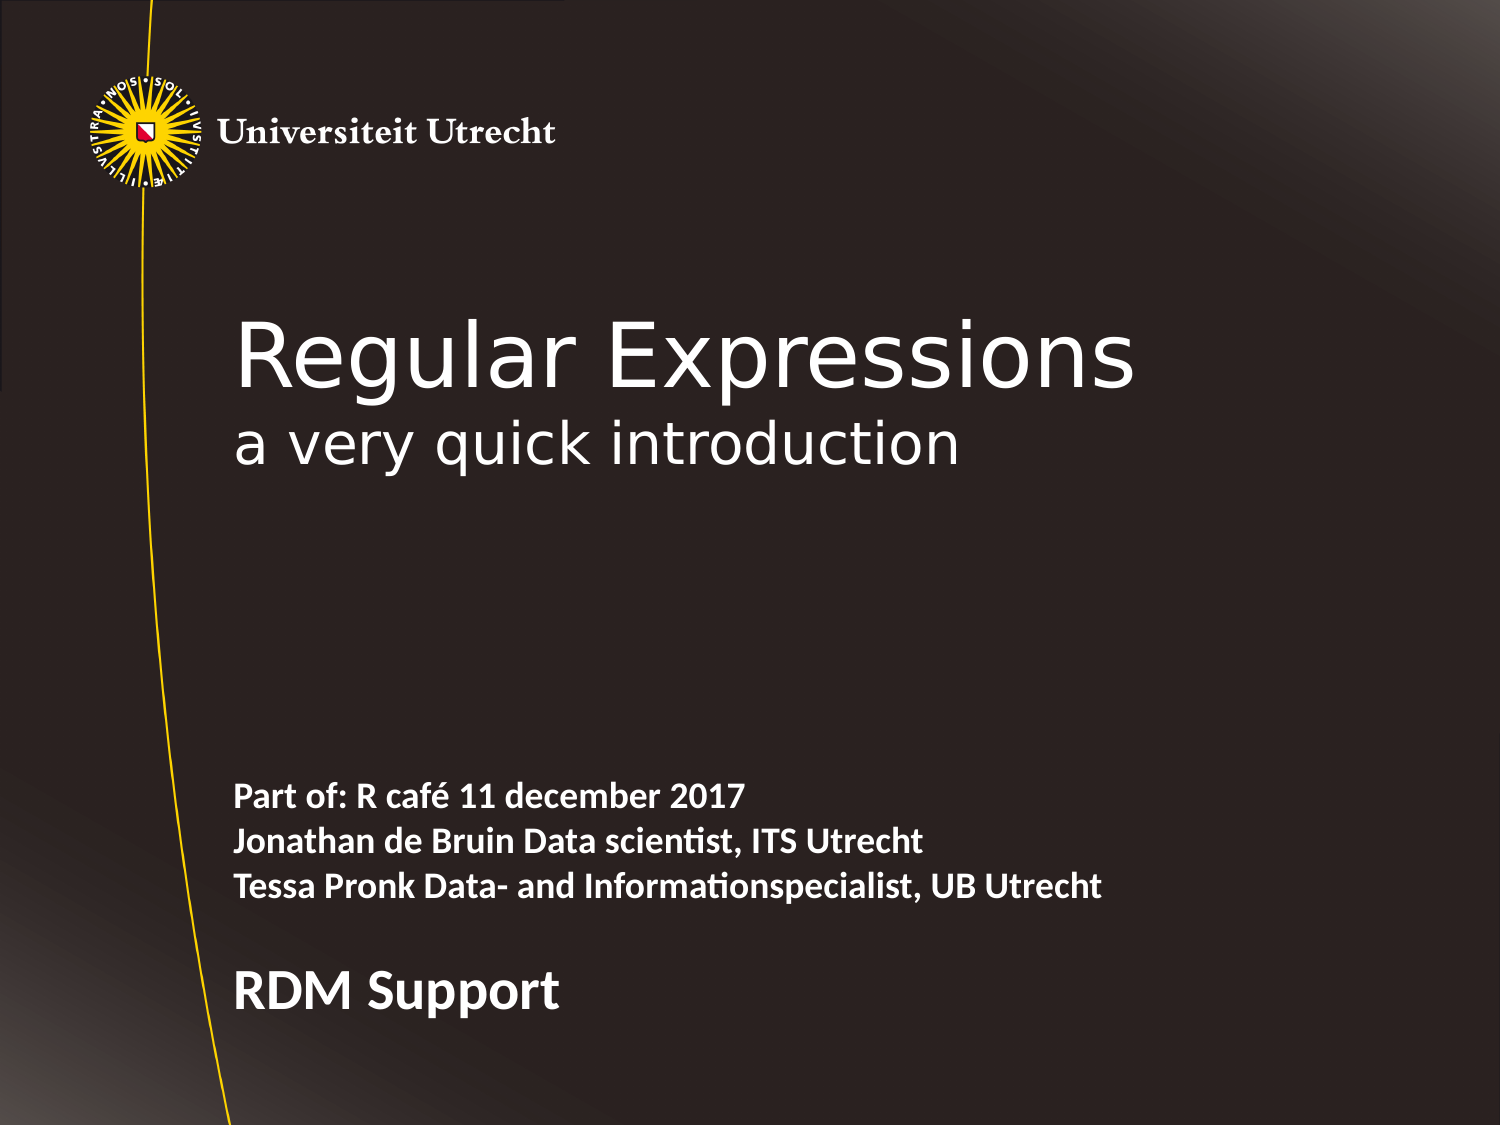

# Regular Expressions a very quick introduction
Part of: R café 11 december 2017
Jonathan de Bruin Data scientist, ITS Utrecht
Tessa Pronk Data- and Informationspecialist, UB Utrecht

RDM Support